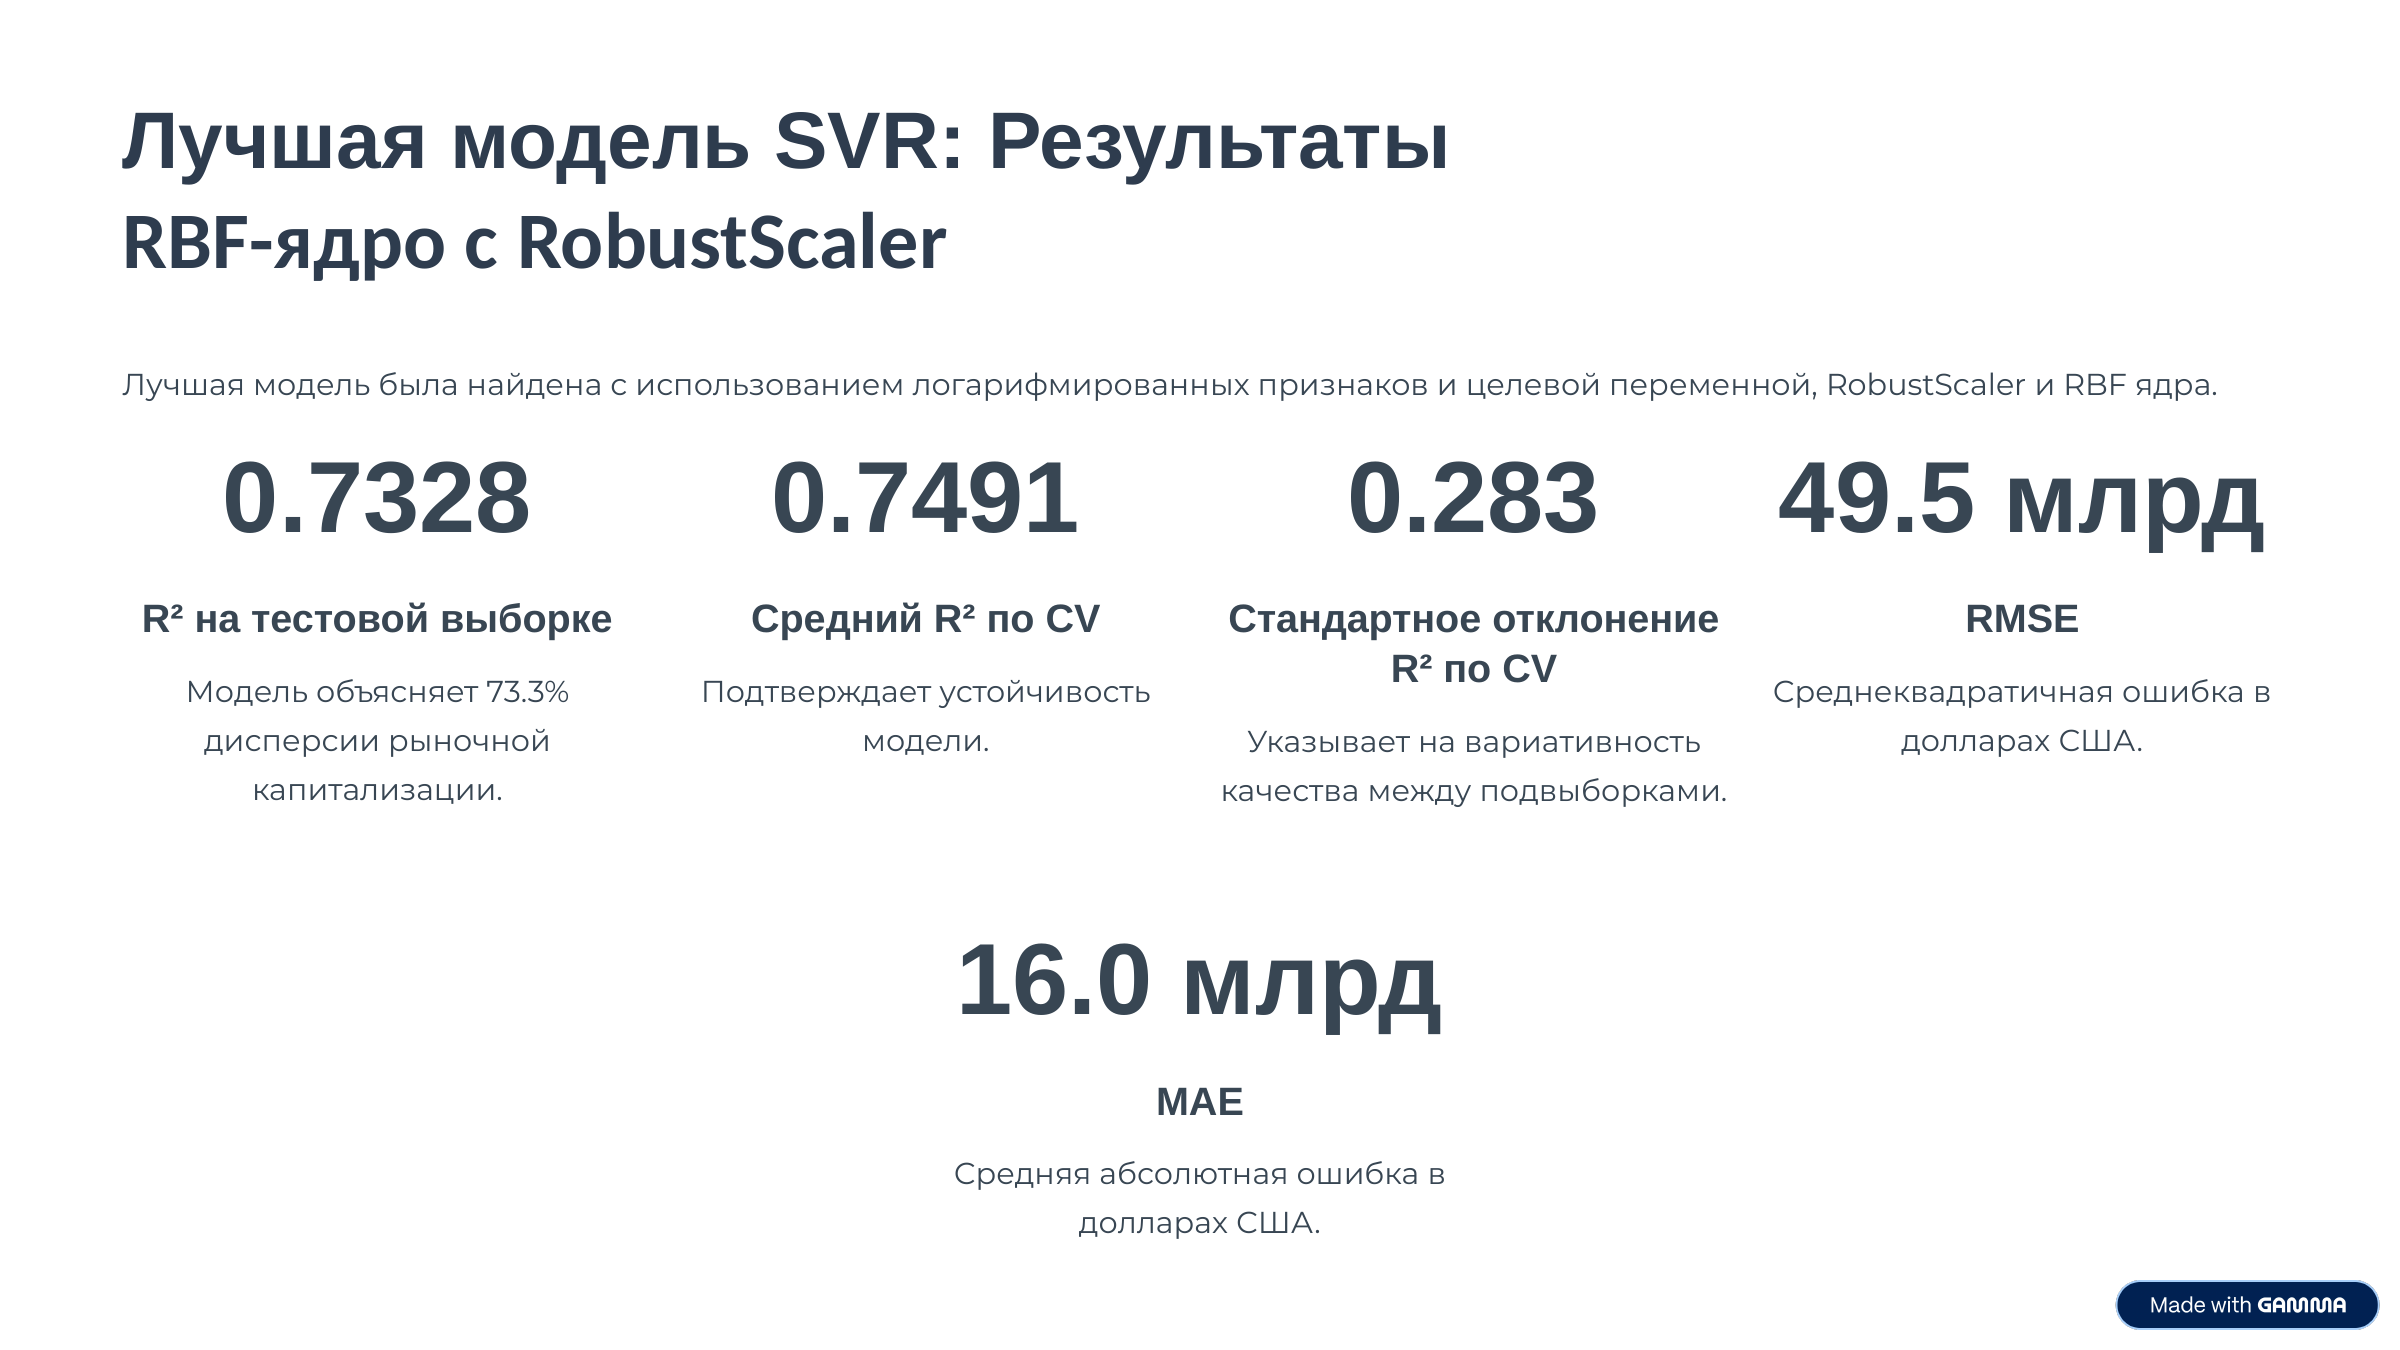

Лучшая модель SVR: Результаты
RBF-ядро с RobustScaler
Лучшая модель была найдена с использованием логарифмированных признаков и целевой переменной, RobustScaler и RBF ядра.
0.7328
0.7491
0.283
49.5 млрд
R² на тестовой выборке
Средний R² по CV
Стандартное отклонение R² по CV
RMSE
Модель объясняет 73.3% дисперсии рыночной капитализации.
Подтверждает устойчивость модели.
Среднеквадратичная ошибка в долларах США.
Указывает на вариативность качества между подвыборками.
16.0 млрд
MAE
Средняя абсолютная ошибка в долларах США.